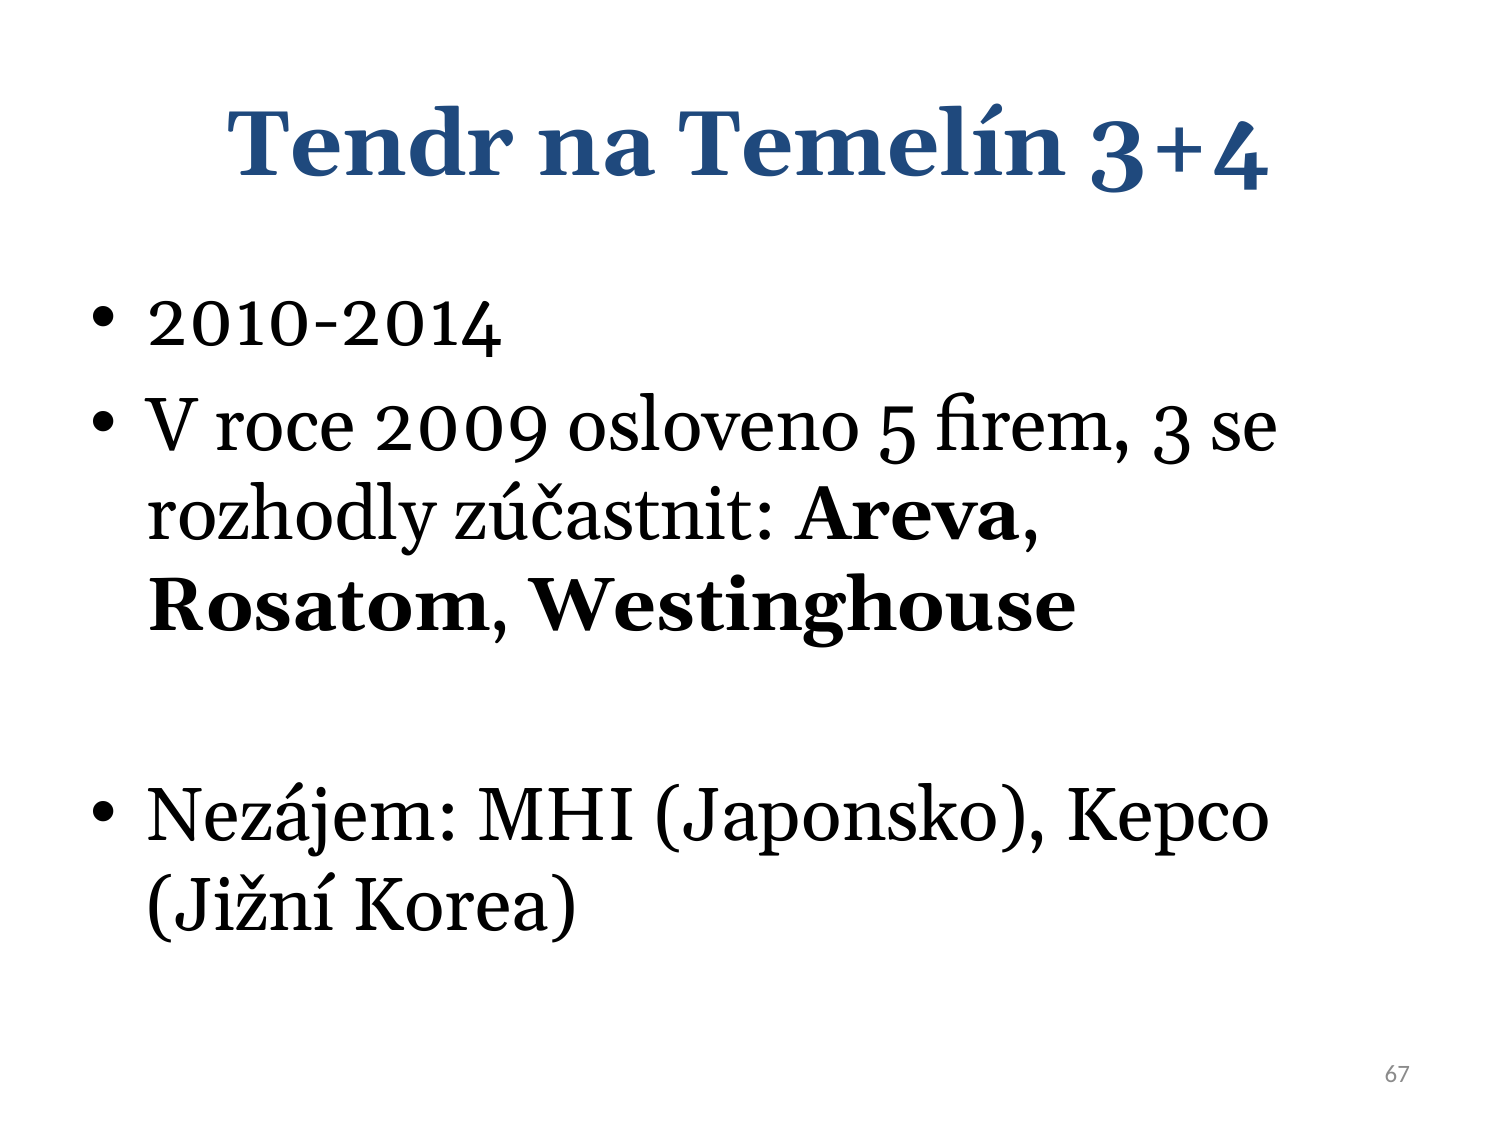

# Tendr na Temelín 3+4
2010-2014
V roce 2009 osloveno 5 firem, 3 se rozhodly zúčastnit: Areva, Rosatom, Westinghouse

Nezájem: MHI (Japonsko), Kepco (Jižní Korea)

67